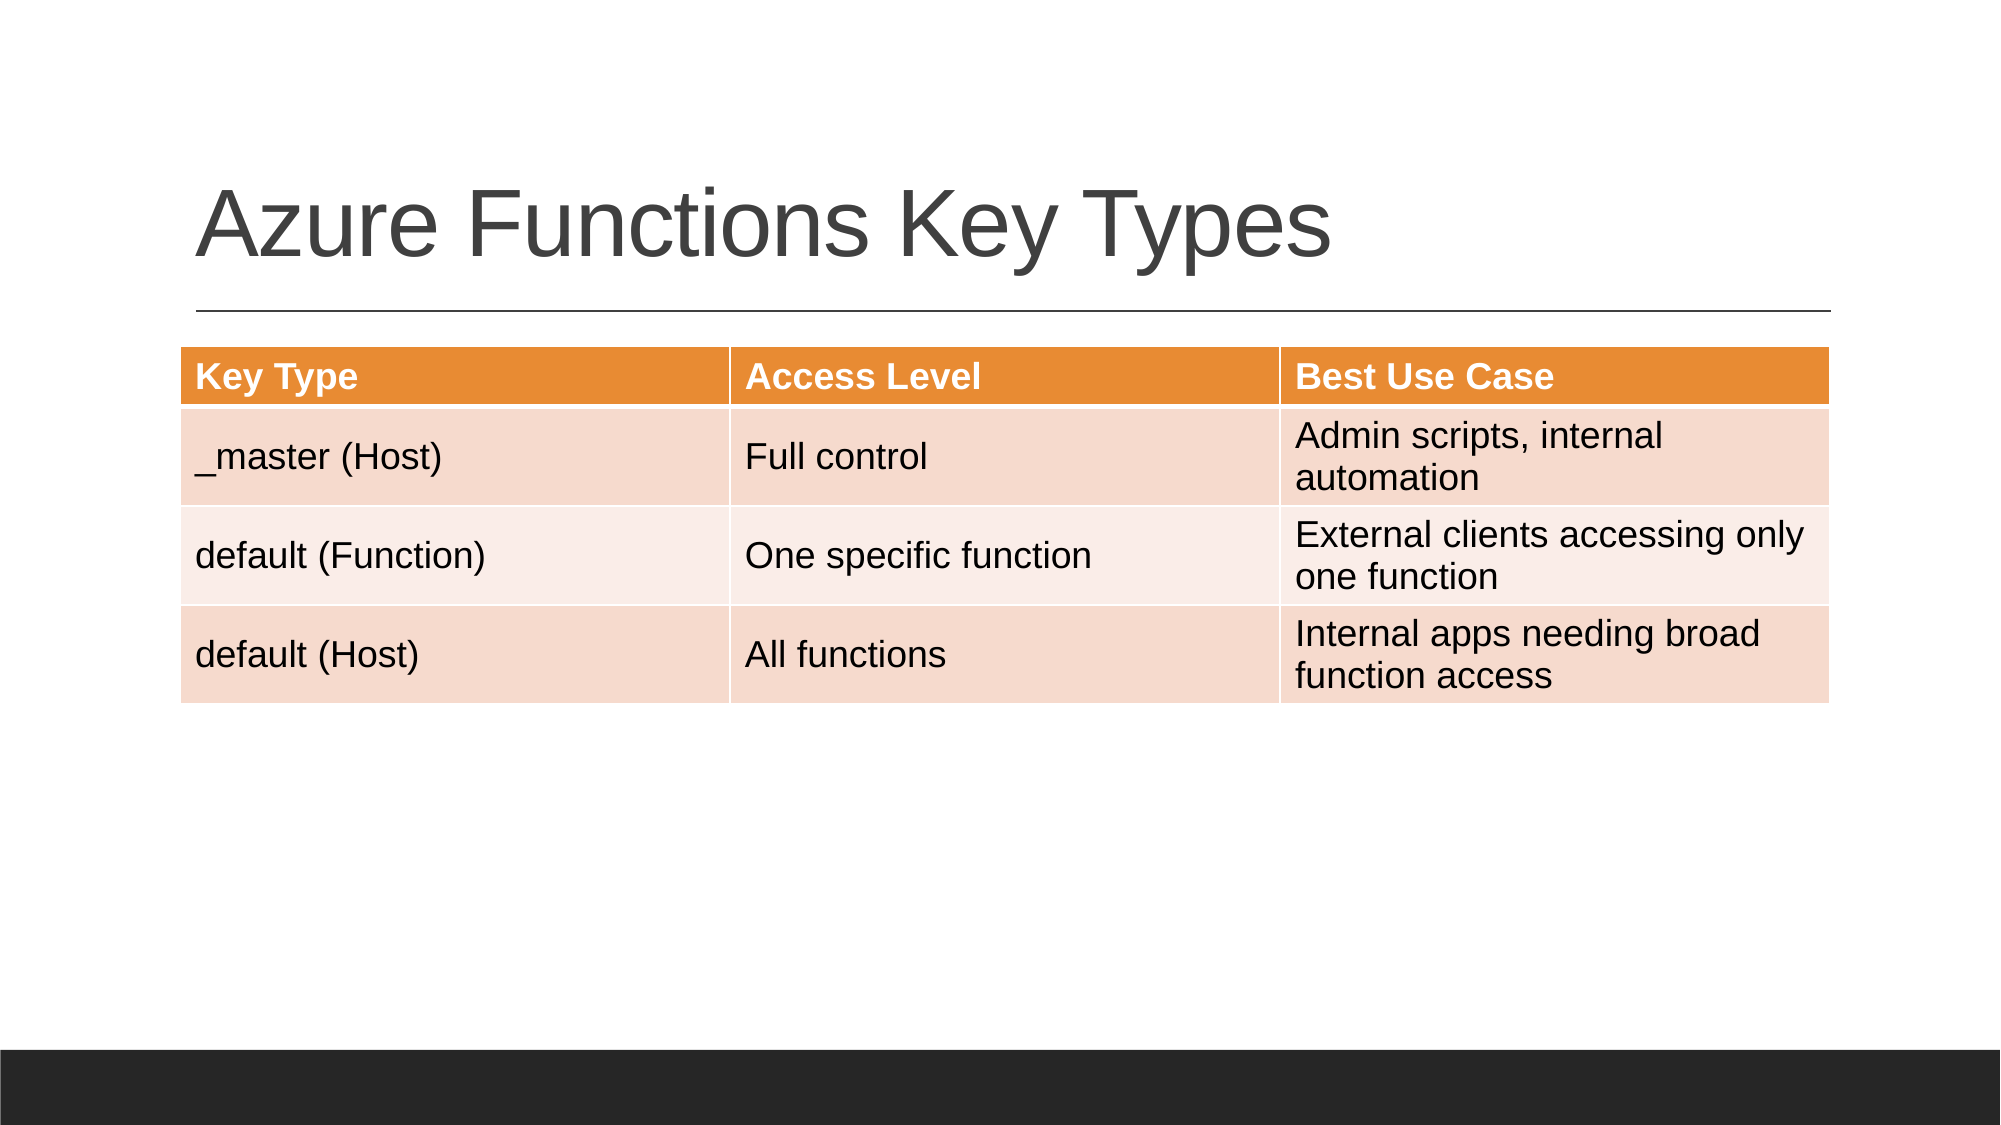

# Azure Functions Key Types
| Key Type | Access Level | Best Use Case |
| --- | --- | --- |
| \_master (Host) | Full control | Admin scripts, internal automation |
| default (Function) | One specific function | External clients accessing only one function |
| default (Host) | All functions | Internal apps needing broad function access |